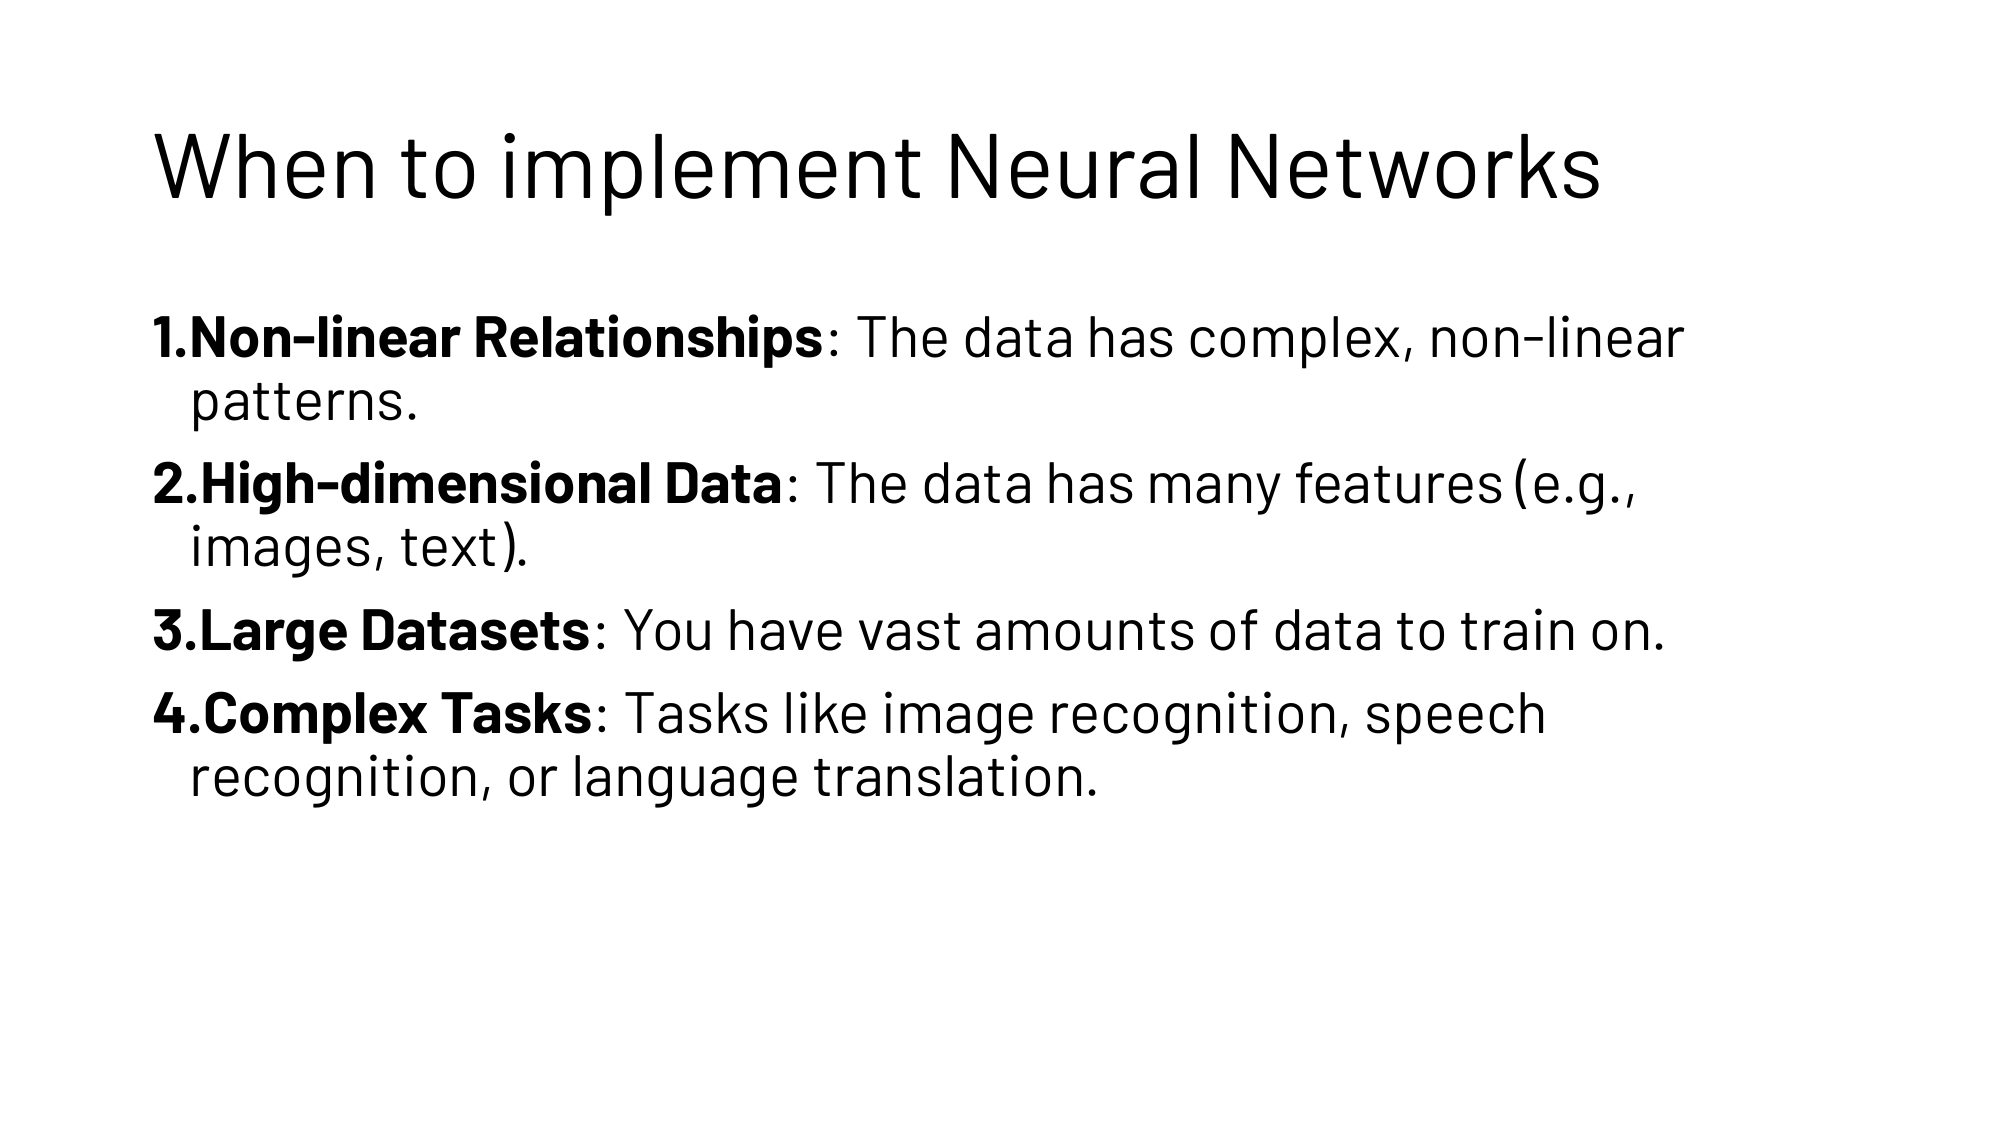

# When to implement Neural Networks
Non-linear Relationships: The data has complex, non-linear patterns.
High-dimensional Data: The data has many features (e.g., images, text).
Large Datasets: You have vast amounts of data to train on.
Complex Tasks: Tasks like image recognition, speech recognition, or language translation.